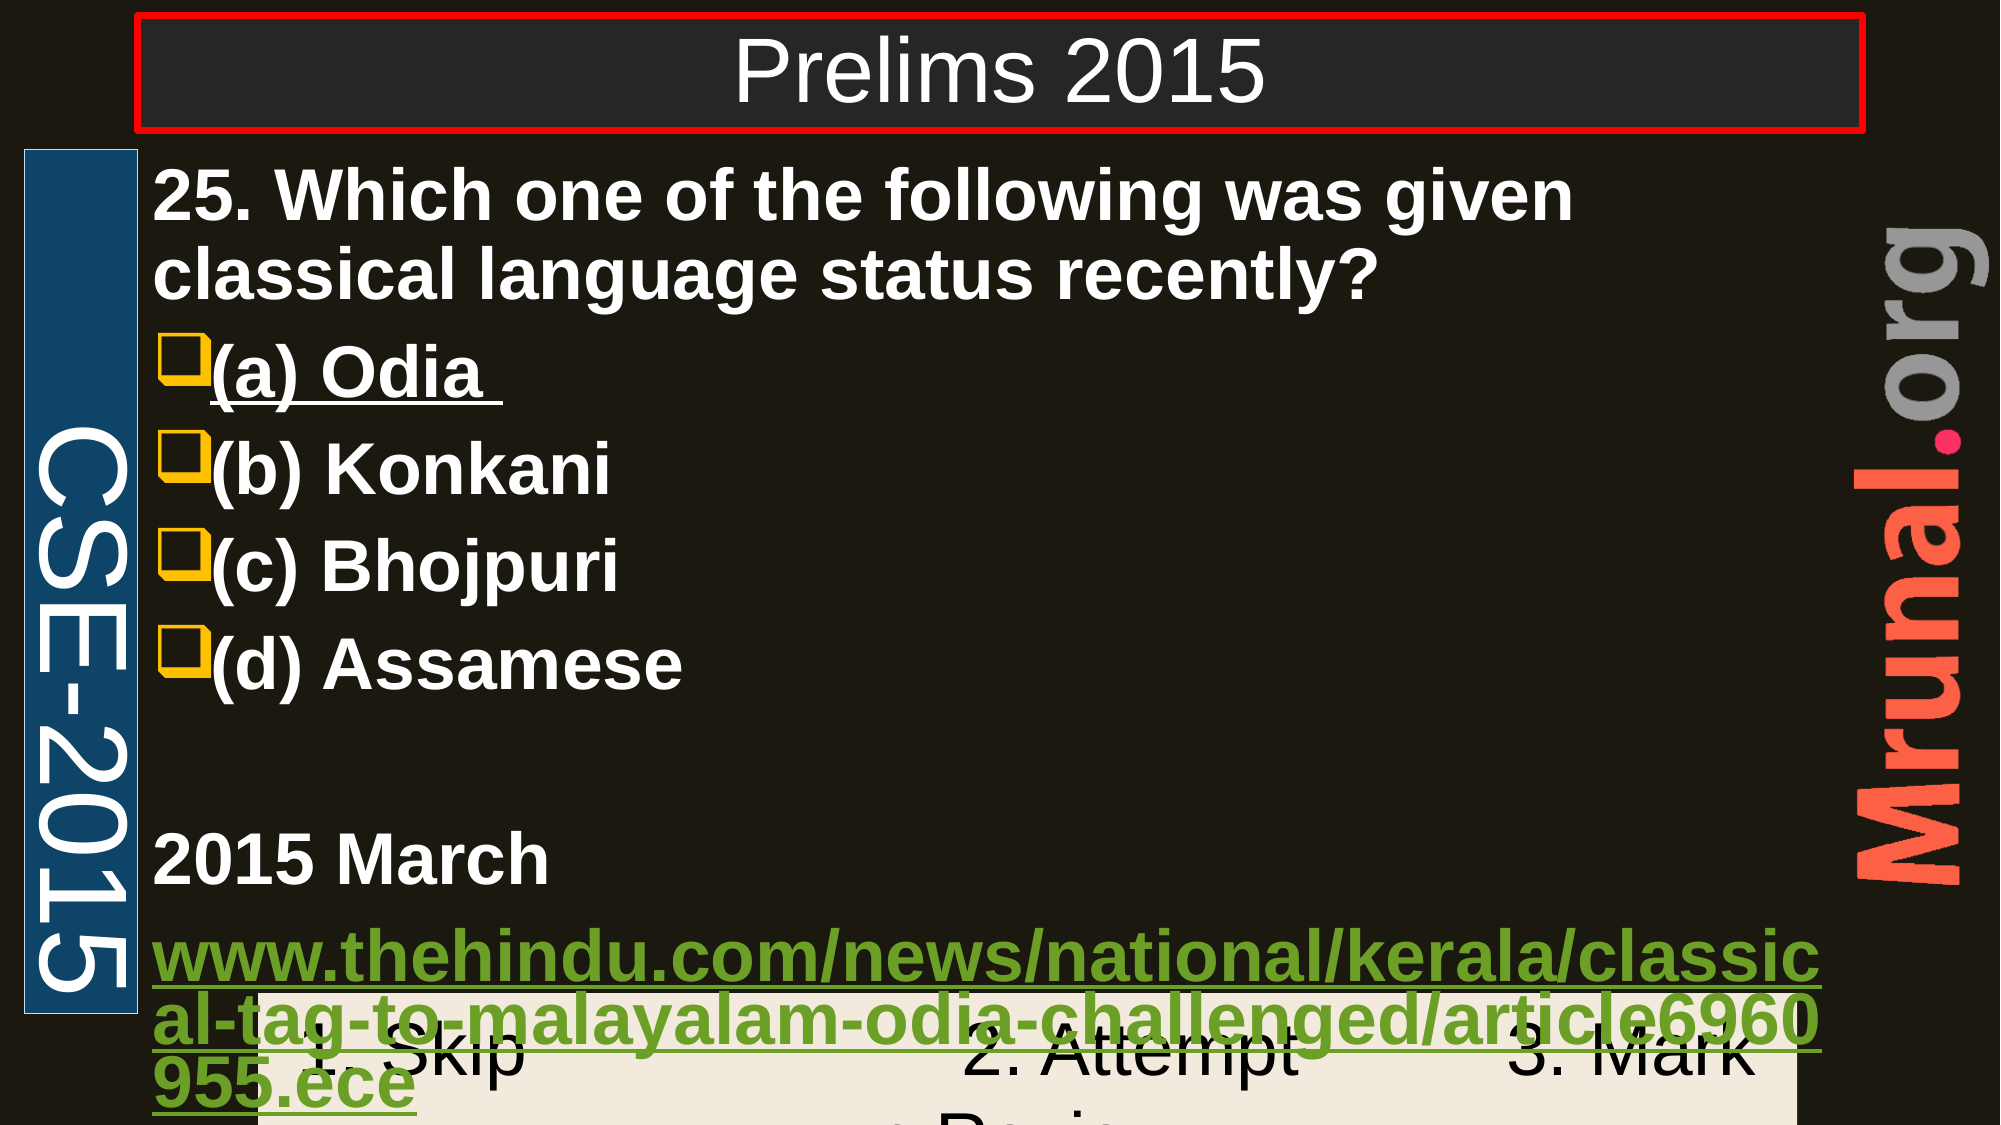

# Prelims 2015
CSE-2015
25. Which one of the following was given classical language status recently?
(a) Odia
(b) Konkani
(c) Bhojpuri
(d) Assamese

2015 March
www.thehindu.com/news/national/kerala/classical-tag-to-malayalam-odia-challenged/article6960955.ece